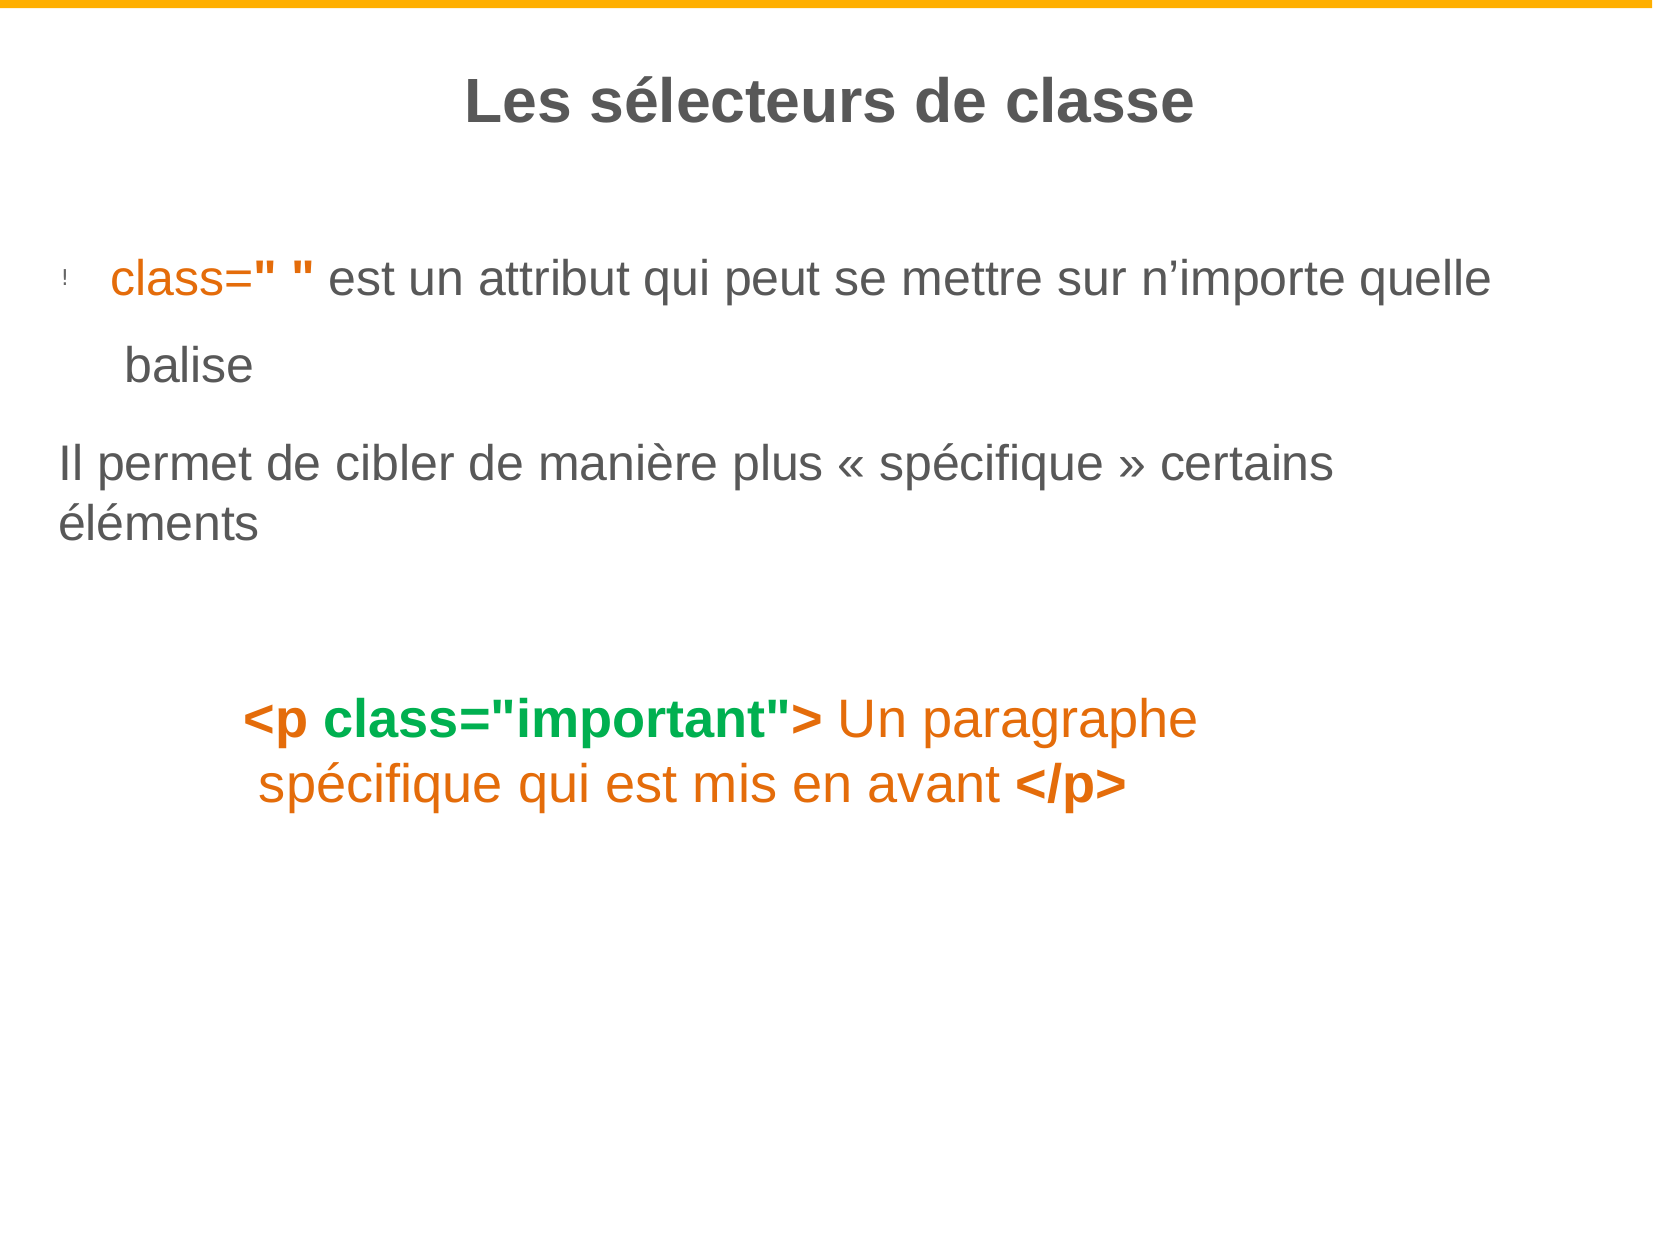

# Les sélecteurs de classe
class=" " est un attribut qui peut se mettre sur n’importe quelle  balise
Il permet de cibler de manière plus « spécifique » certains éléments
!
<p class="important"> Un paragraphe  spécifique qui est mis en avant </p>